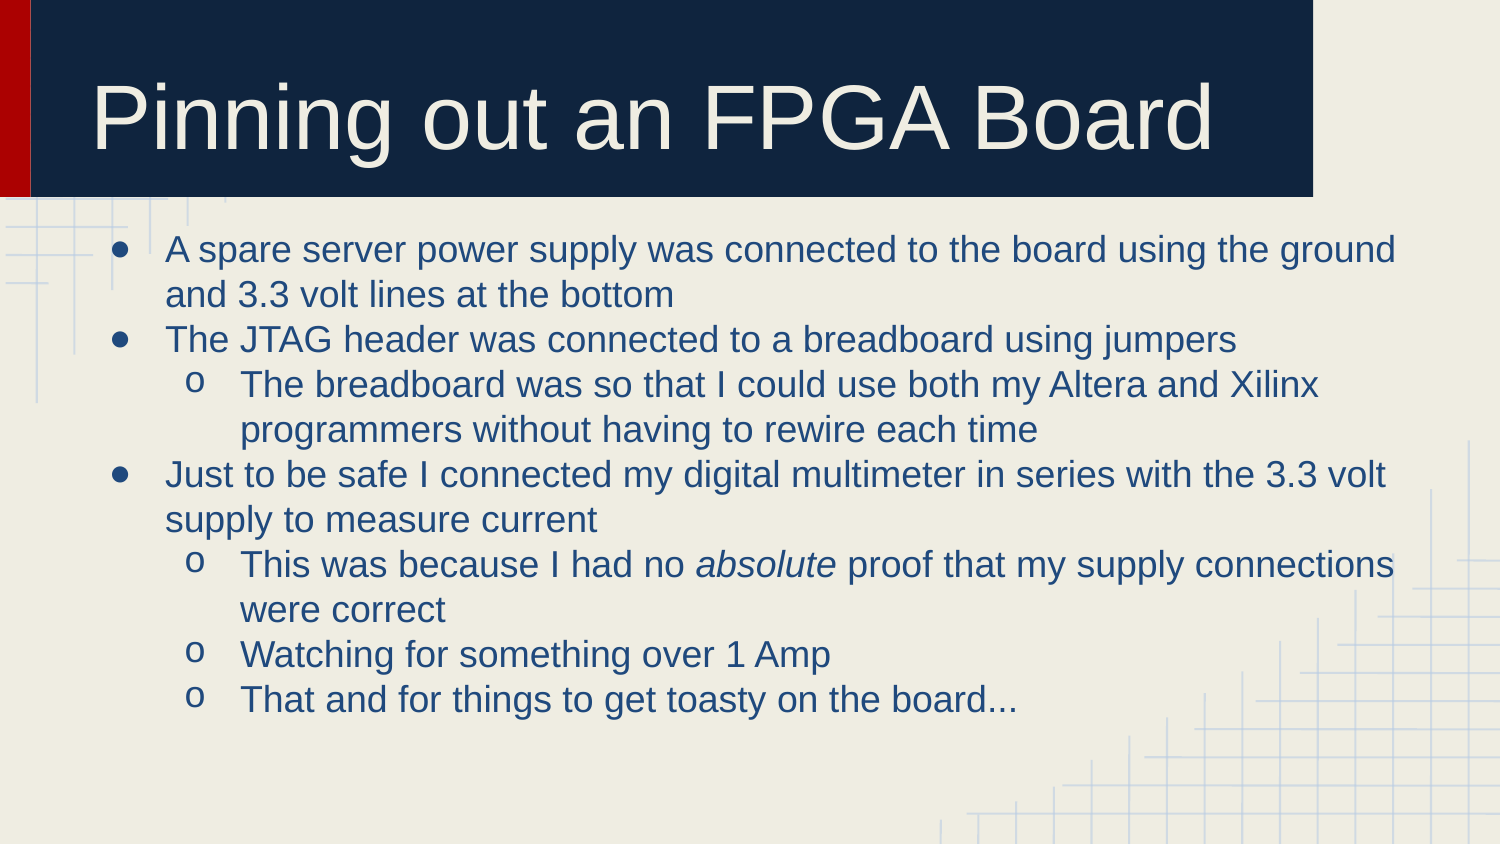

# Pinning out an FPGA Board
A spare server power supply was connected to the board using the ground and 3.3 volt lines at the bottom
The JTAG header was connected to a breadboard using jumpers
The breadboard was so that I could use both my Altera and Xilinx programmers without having to rewire each time
Just to be safe I connected my digital multimeter in series with the 3.3 volt supply to measure current
This was because I had no absolute proof that my supply connections were correct
Watching for something over 1 Amp
That and for things to get toasty on the board...